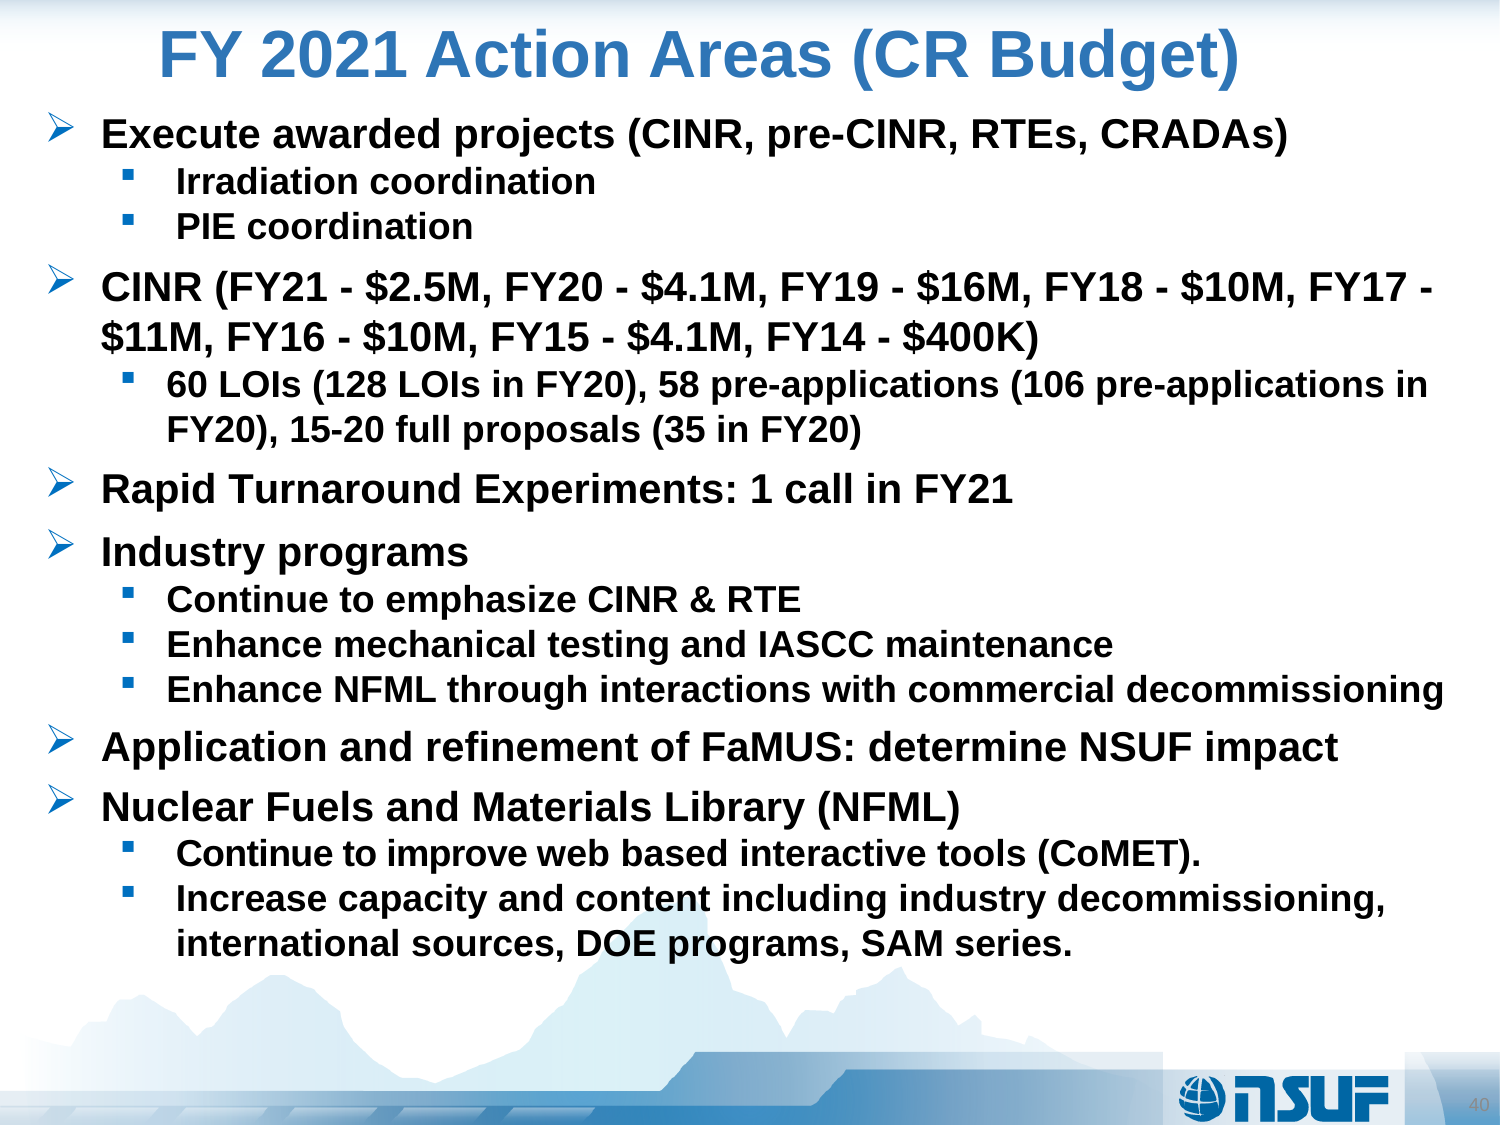

# FY 2021 Action Areas (CR Budget)
Execute awarded projects (CINR, pre-CINR, RTEs, CRADAs)
Irradiation coordination
PIE coordination
CINR (FY21 - $2.5M, FY20 - $4.1M, FY19 - $16M, FY18 - $10M, FY17 - $11M, FY16 - $10M, FY15 - $4.1M, FY14 - $400K)
60 LOIs (128 LOIs in FY20), 58 pre-applications (106 pre-applications in FY20), 15-20 full proposals (35 in FY20)
Rapid Turnaround Experiments: 1 call in FY21
Industry programs
Continue to emphasize CINR & RTE
Enhance mechanical testing and IASCC maintenance
Enhance NFML through interactions with commercial decommissioning
Application and refinement of FaMUS: determine NSUF impact
Nuclear Fuels and Materials Library (NFML)
Continue to improve web based interactive tools (CoMET).
Increase capacity and content including industry decommissioning, international sources, DOE programs, SAM series.

40